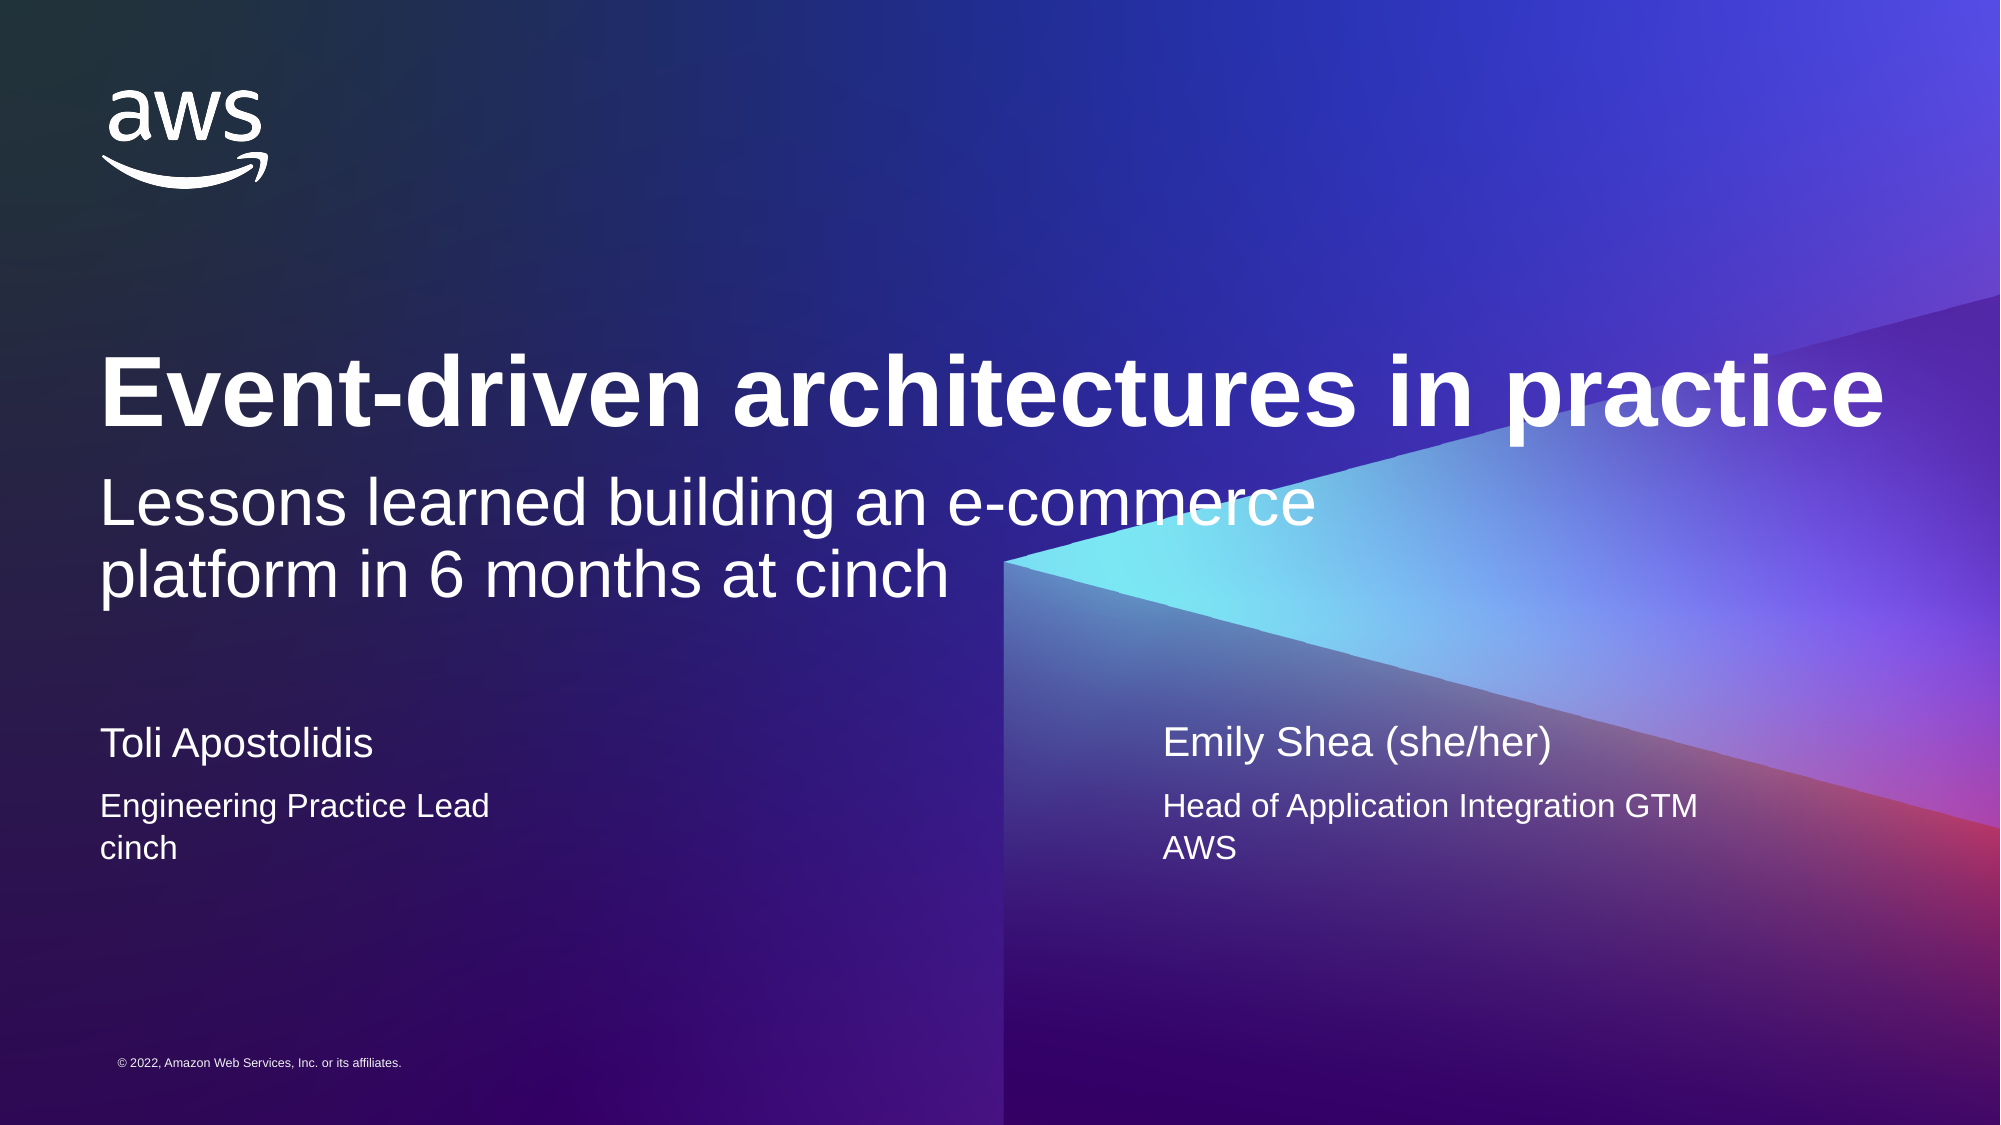

# Event-driven architectures in practice
Lessons learned building an e-commerce platform in 6 months at cinch
Toli Apostolidis
Emily Shea (she/her)
Engineering Practice Lead
cinch
Head of Application Integration GTM
AWS